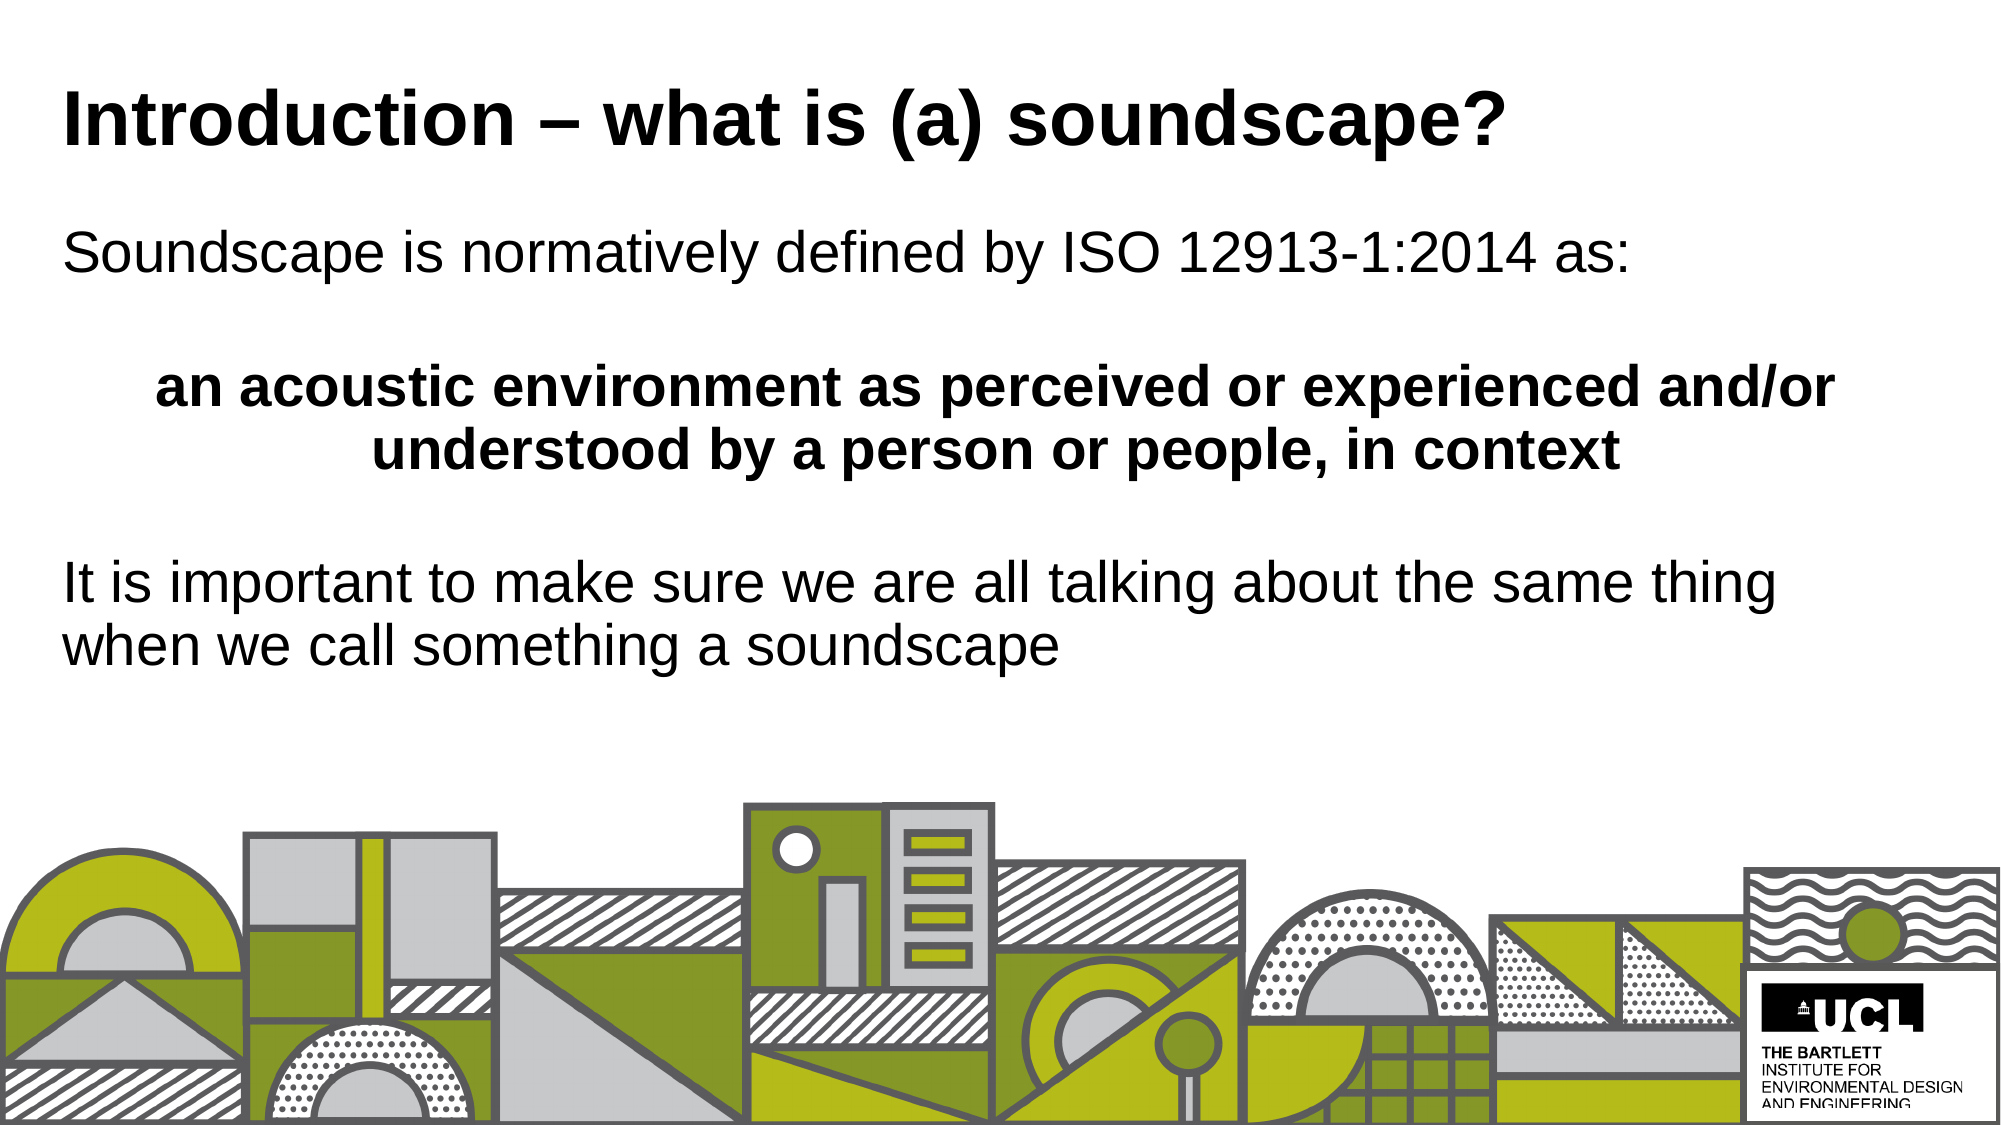

# Introduction – what is (a) soundscape?
Soundscape is normatively defined by ISO 12913-1:2014 as:
an acoustic environment as perceived or experienced and/or understood by a person or people, in context
It is important to make sure we are all talking about the same thing when we call something a soundscape